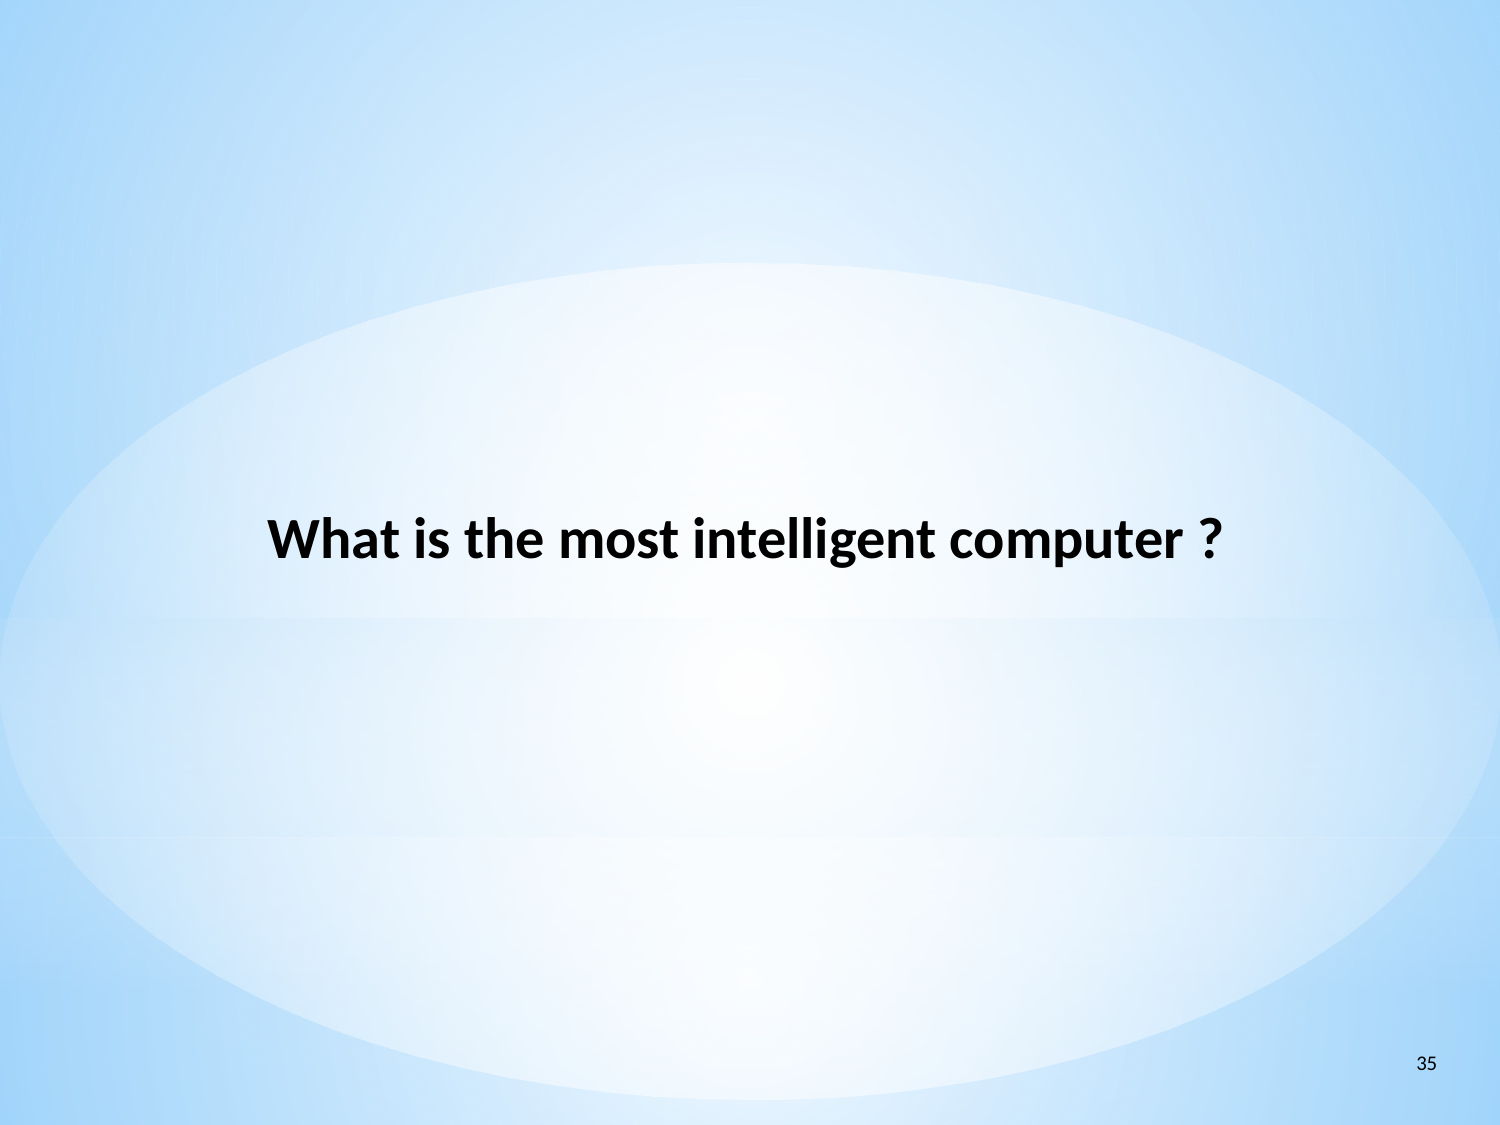

What is the most intelligent computer ?
35